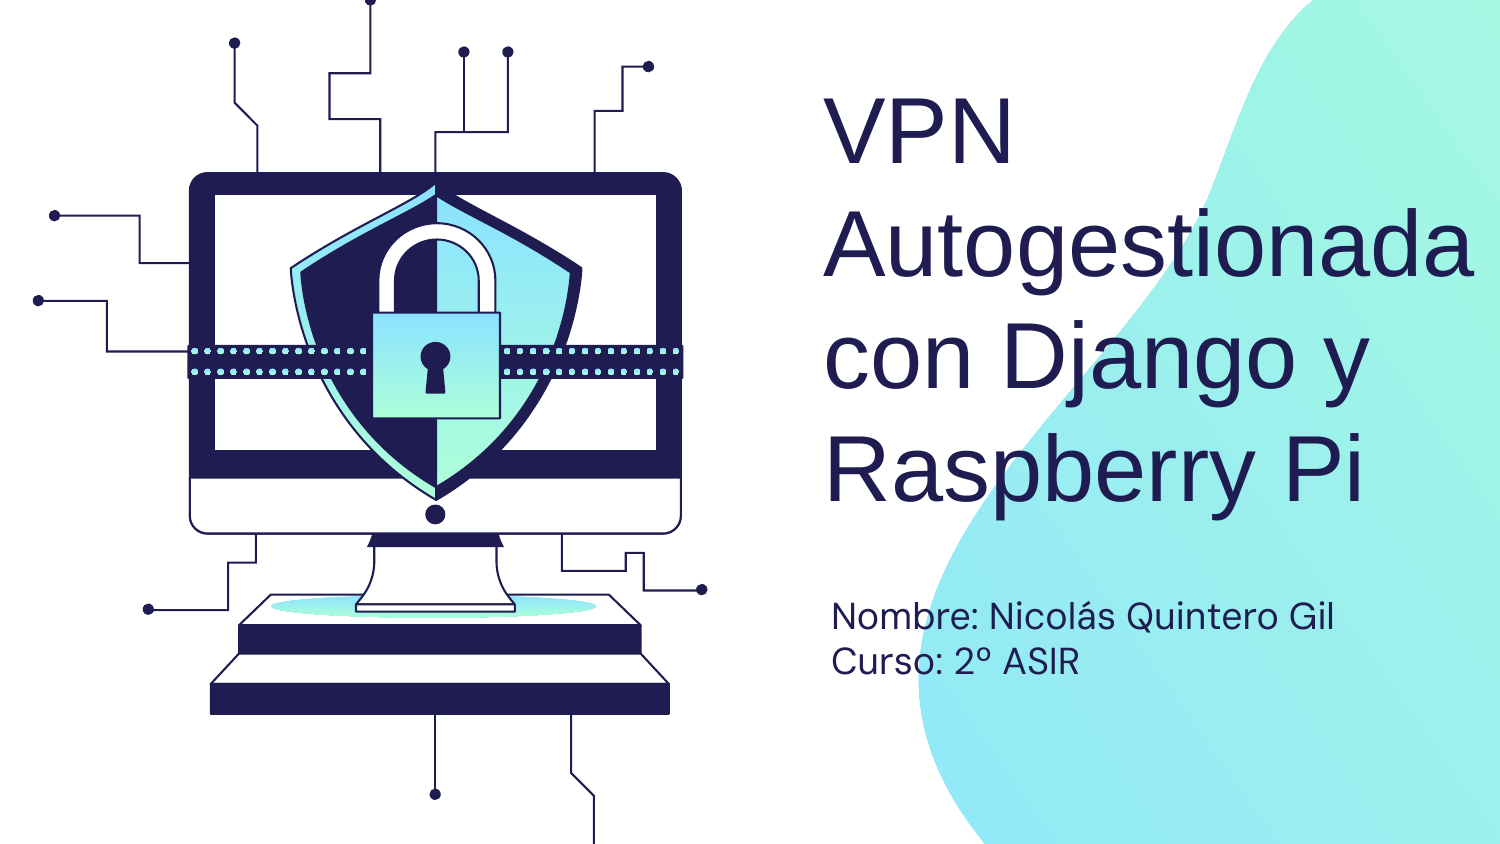

# VPN Autogestionada con Django y Raspberry Pi

Nombre: Nicolás Quintero Gil
Curso: 2º ASIR